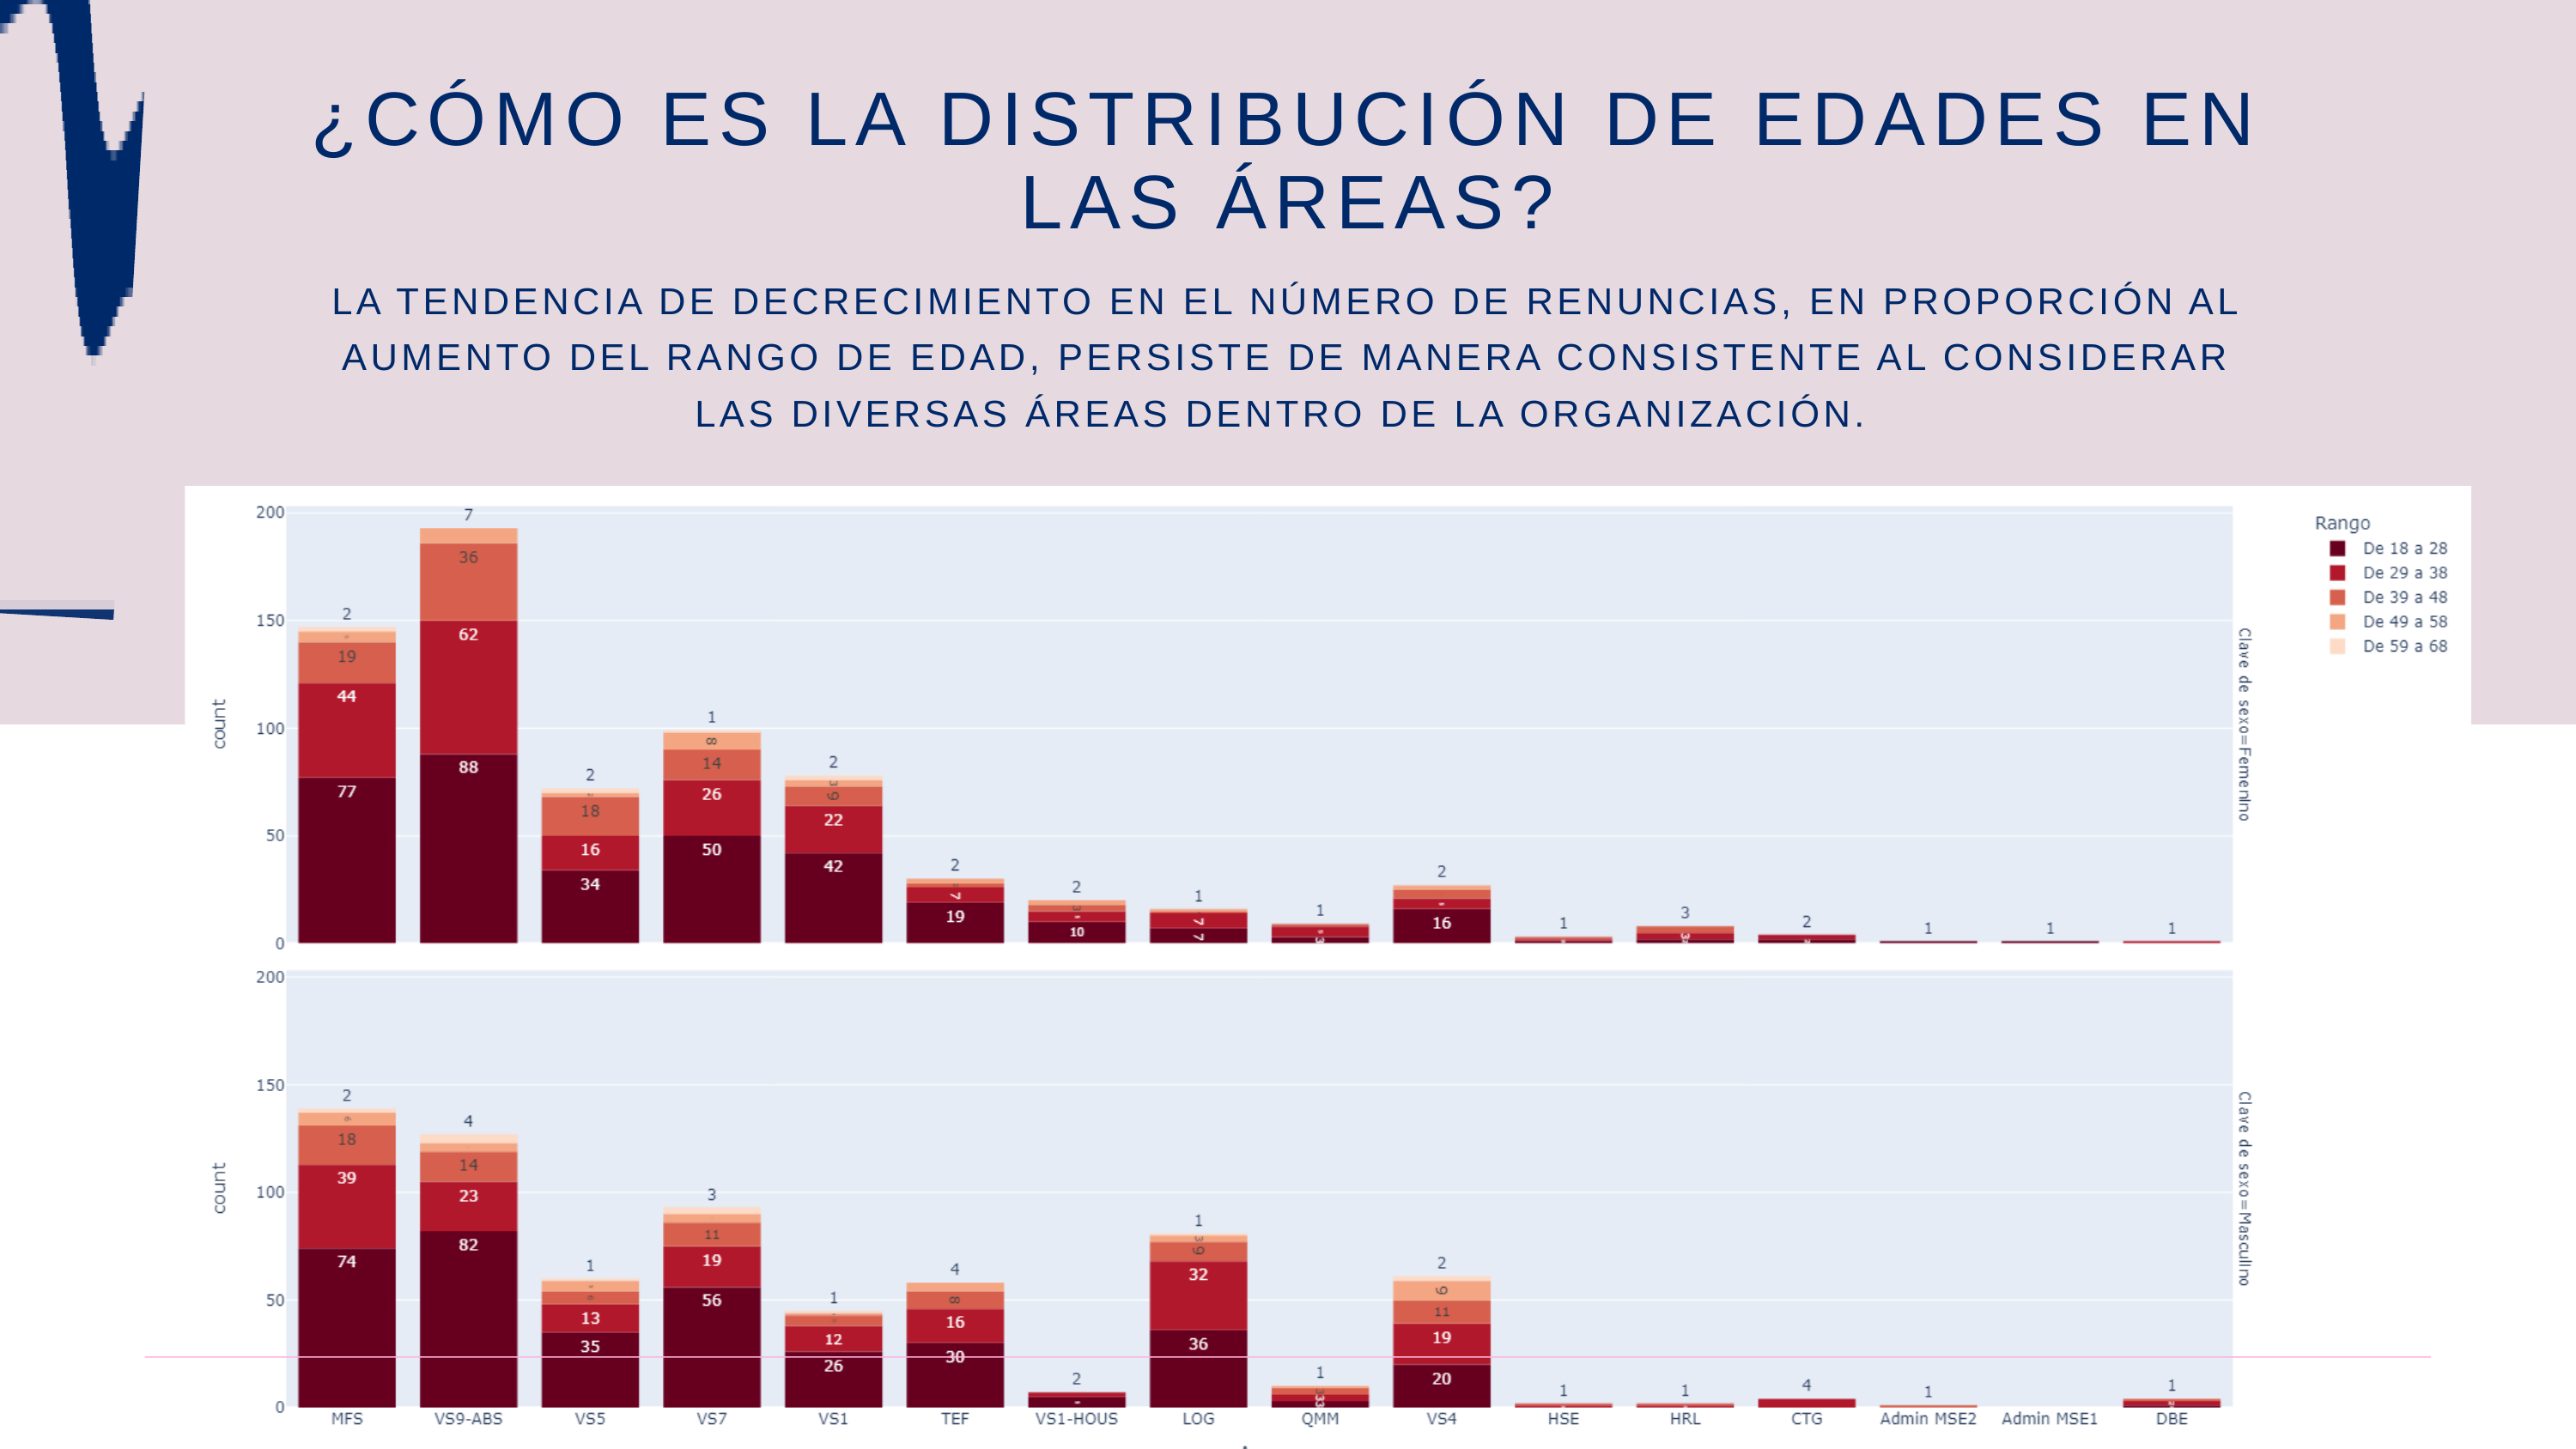

¿CÓMO ES LA DISTRIBUCIÓN DE EDADES EN LAS ÁREAS?
LA TENDENCIA DE DECRECIMIENTO EN EL NÚMERO DE RENUNCIAS, EN PROPORCIÓN AL AUMENTO DEL RANGO DE EDAD, PERSISTE DE MANERA CONSISTENTE AL CONSIDERAR LAS DIVERSAS ÁREAS DENTRO DE LA ORGANIZACIÓN.